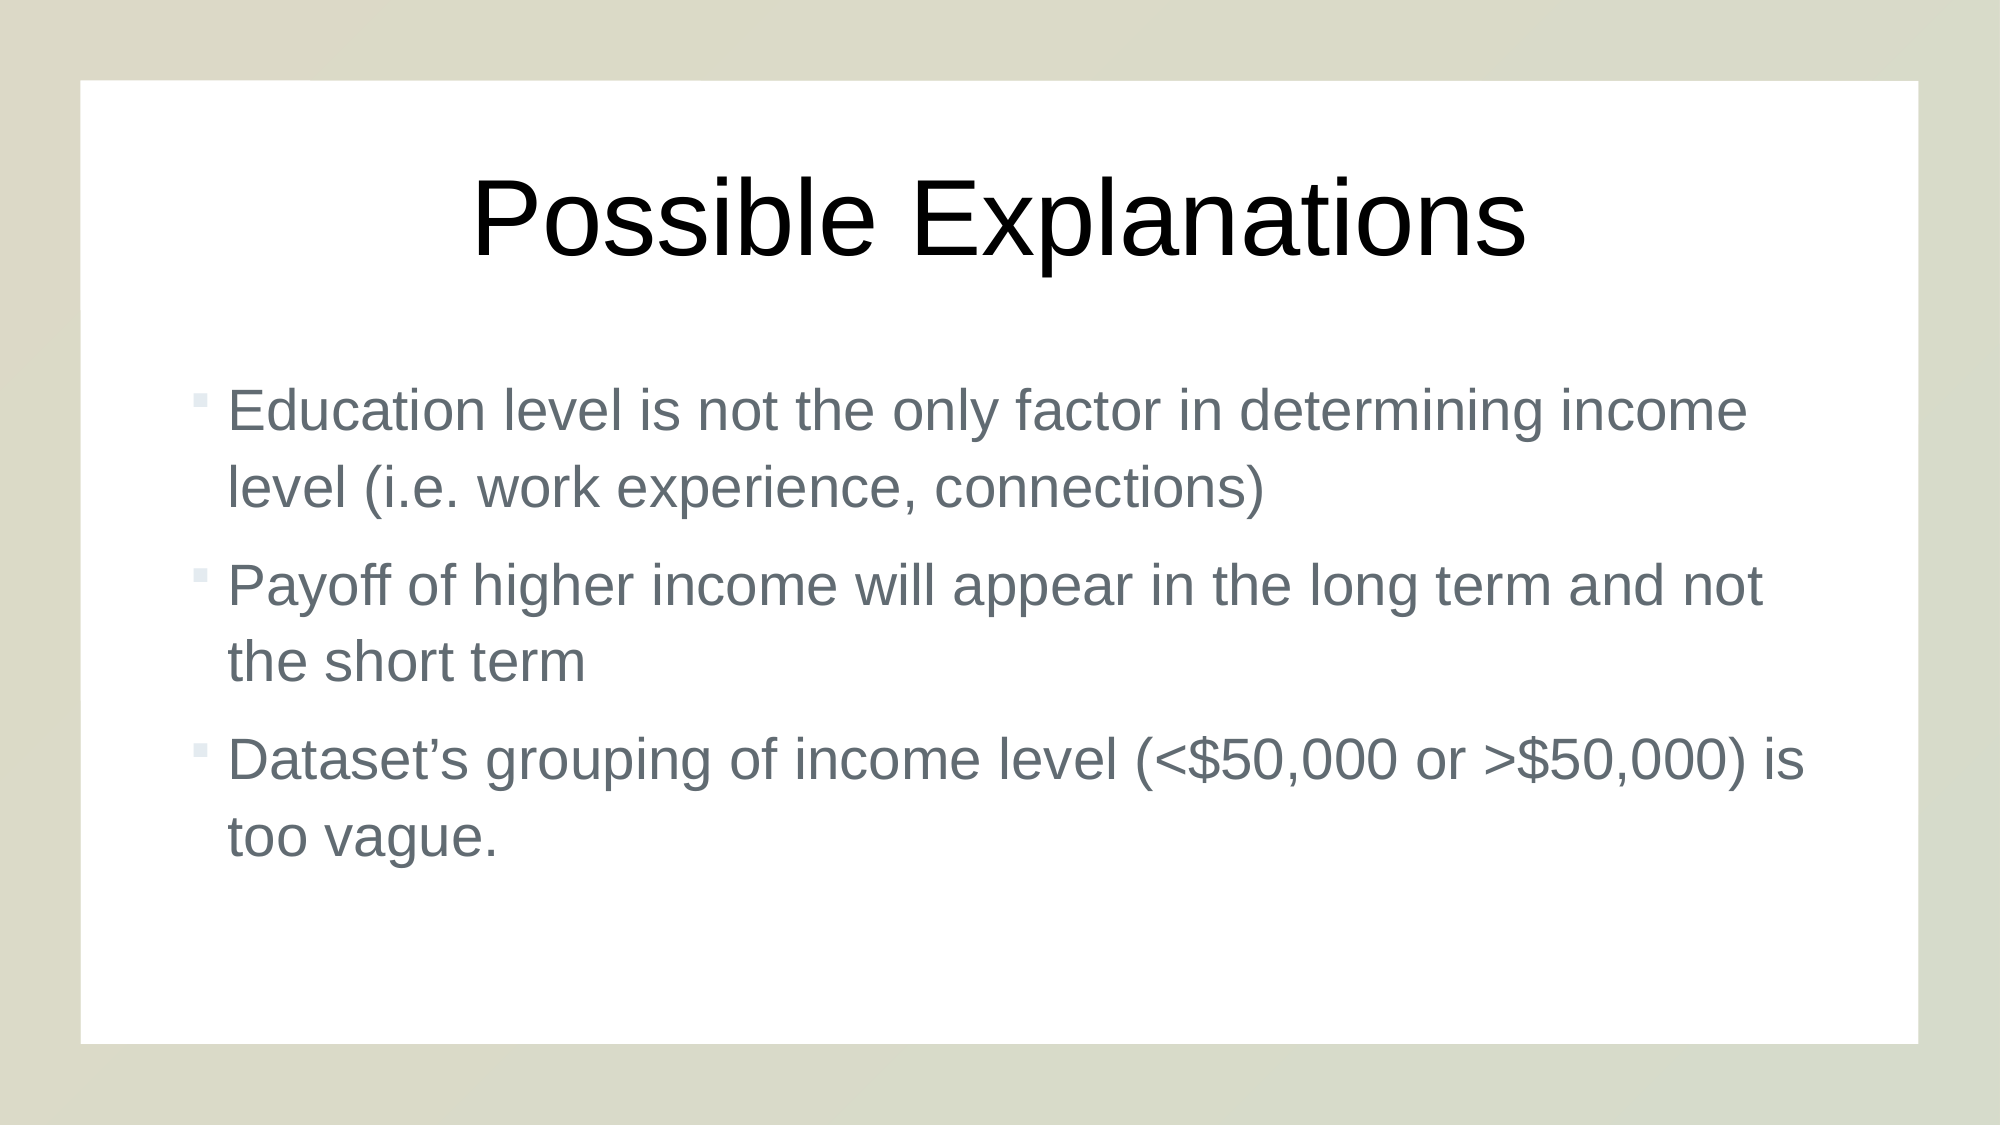

# Possible Explanations
Education level is not the only factor in determining income level (i.e. work experience, connections)
Payoff of higher income will appear in the long term and not the short term
Dataset’s grouping of income level (<$50,000 or >$50,000) is too vague.